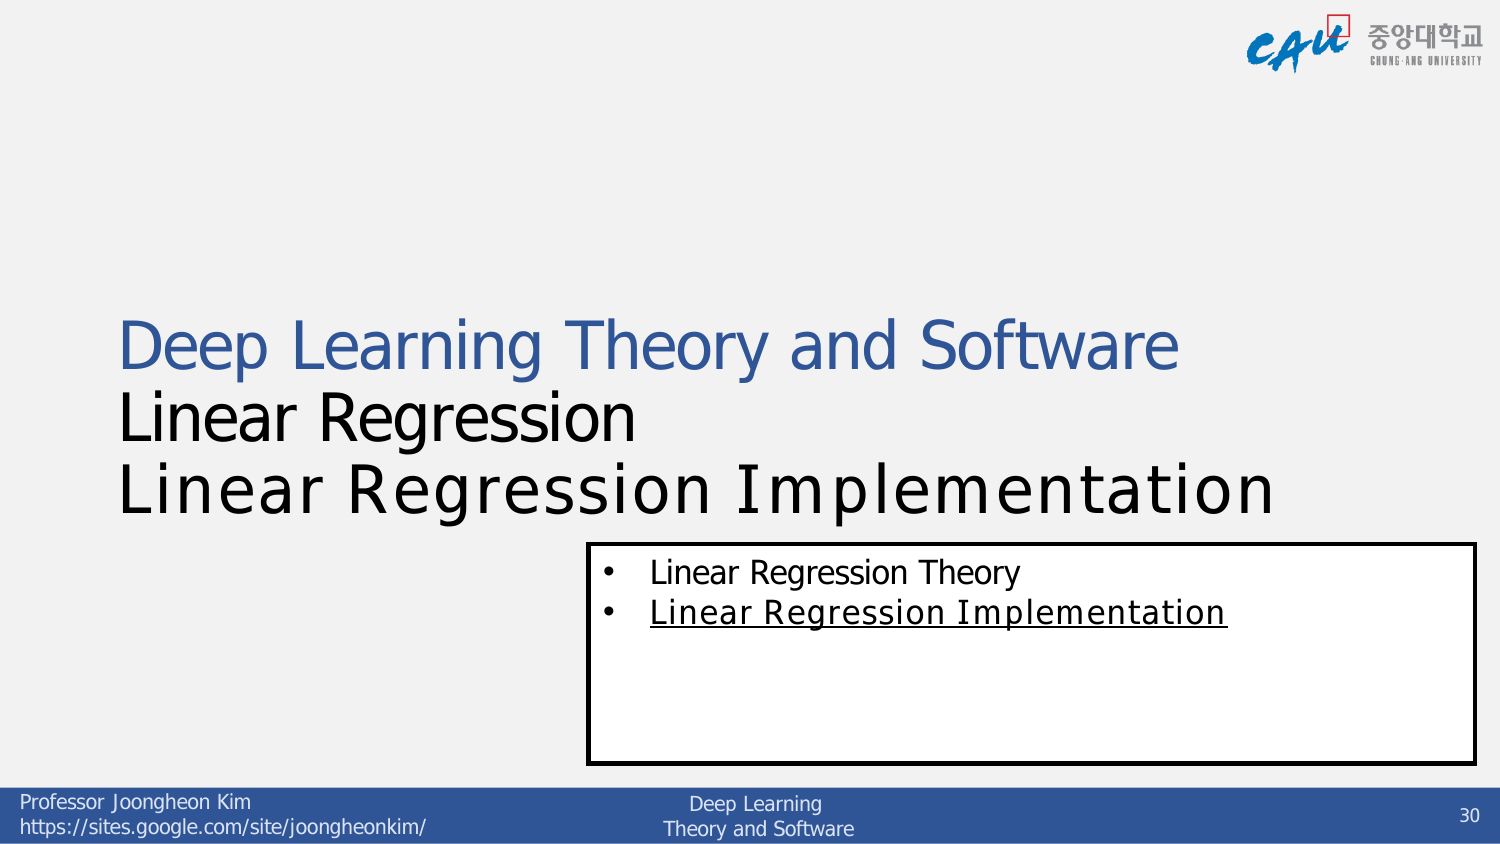

# Deep Learning Theory and Software Linear Regression Linear Regression Implementation
Linear Regression Theory
Linear Regression Implementation
30